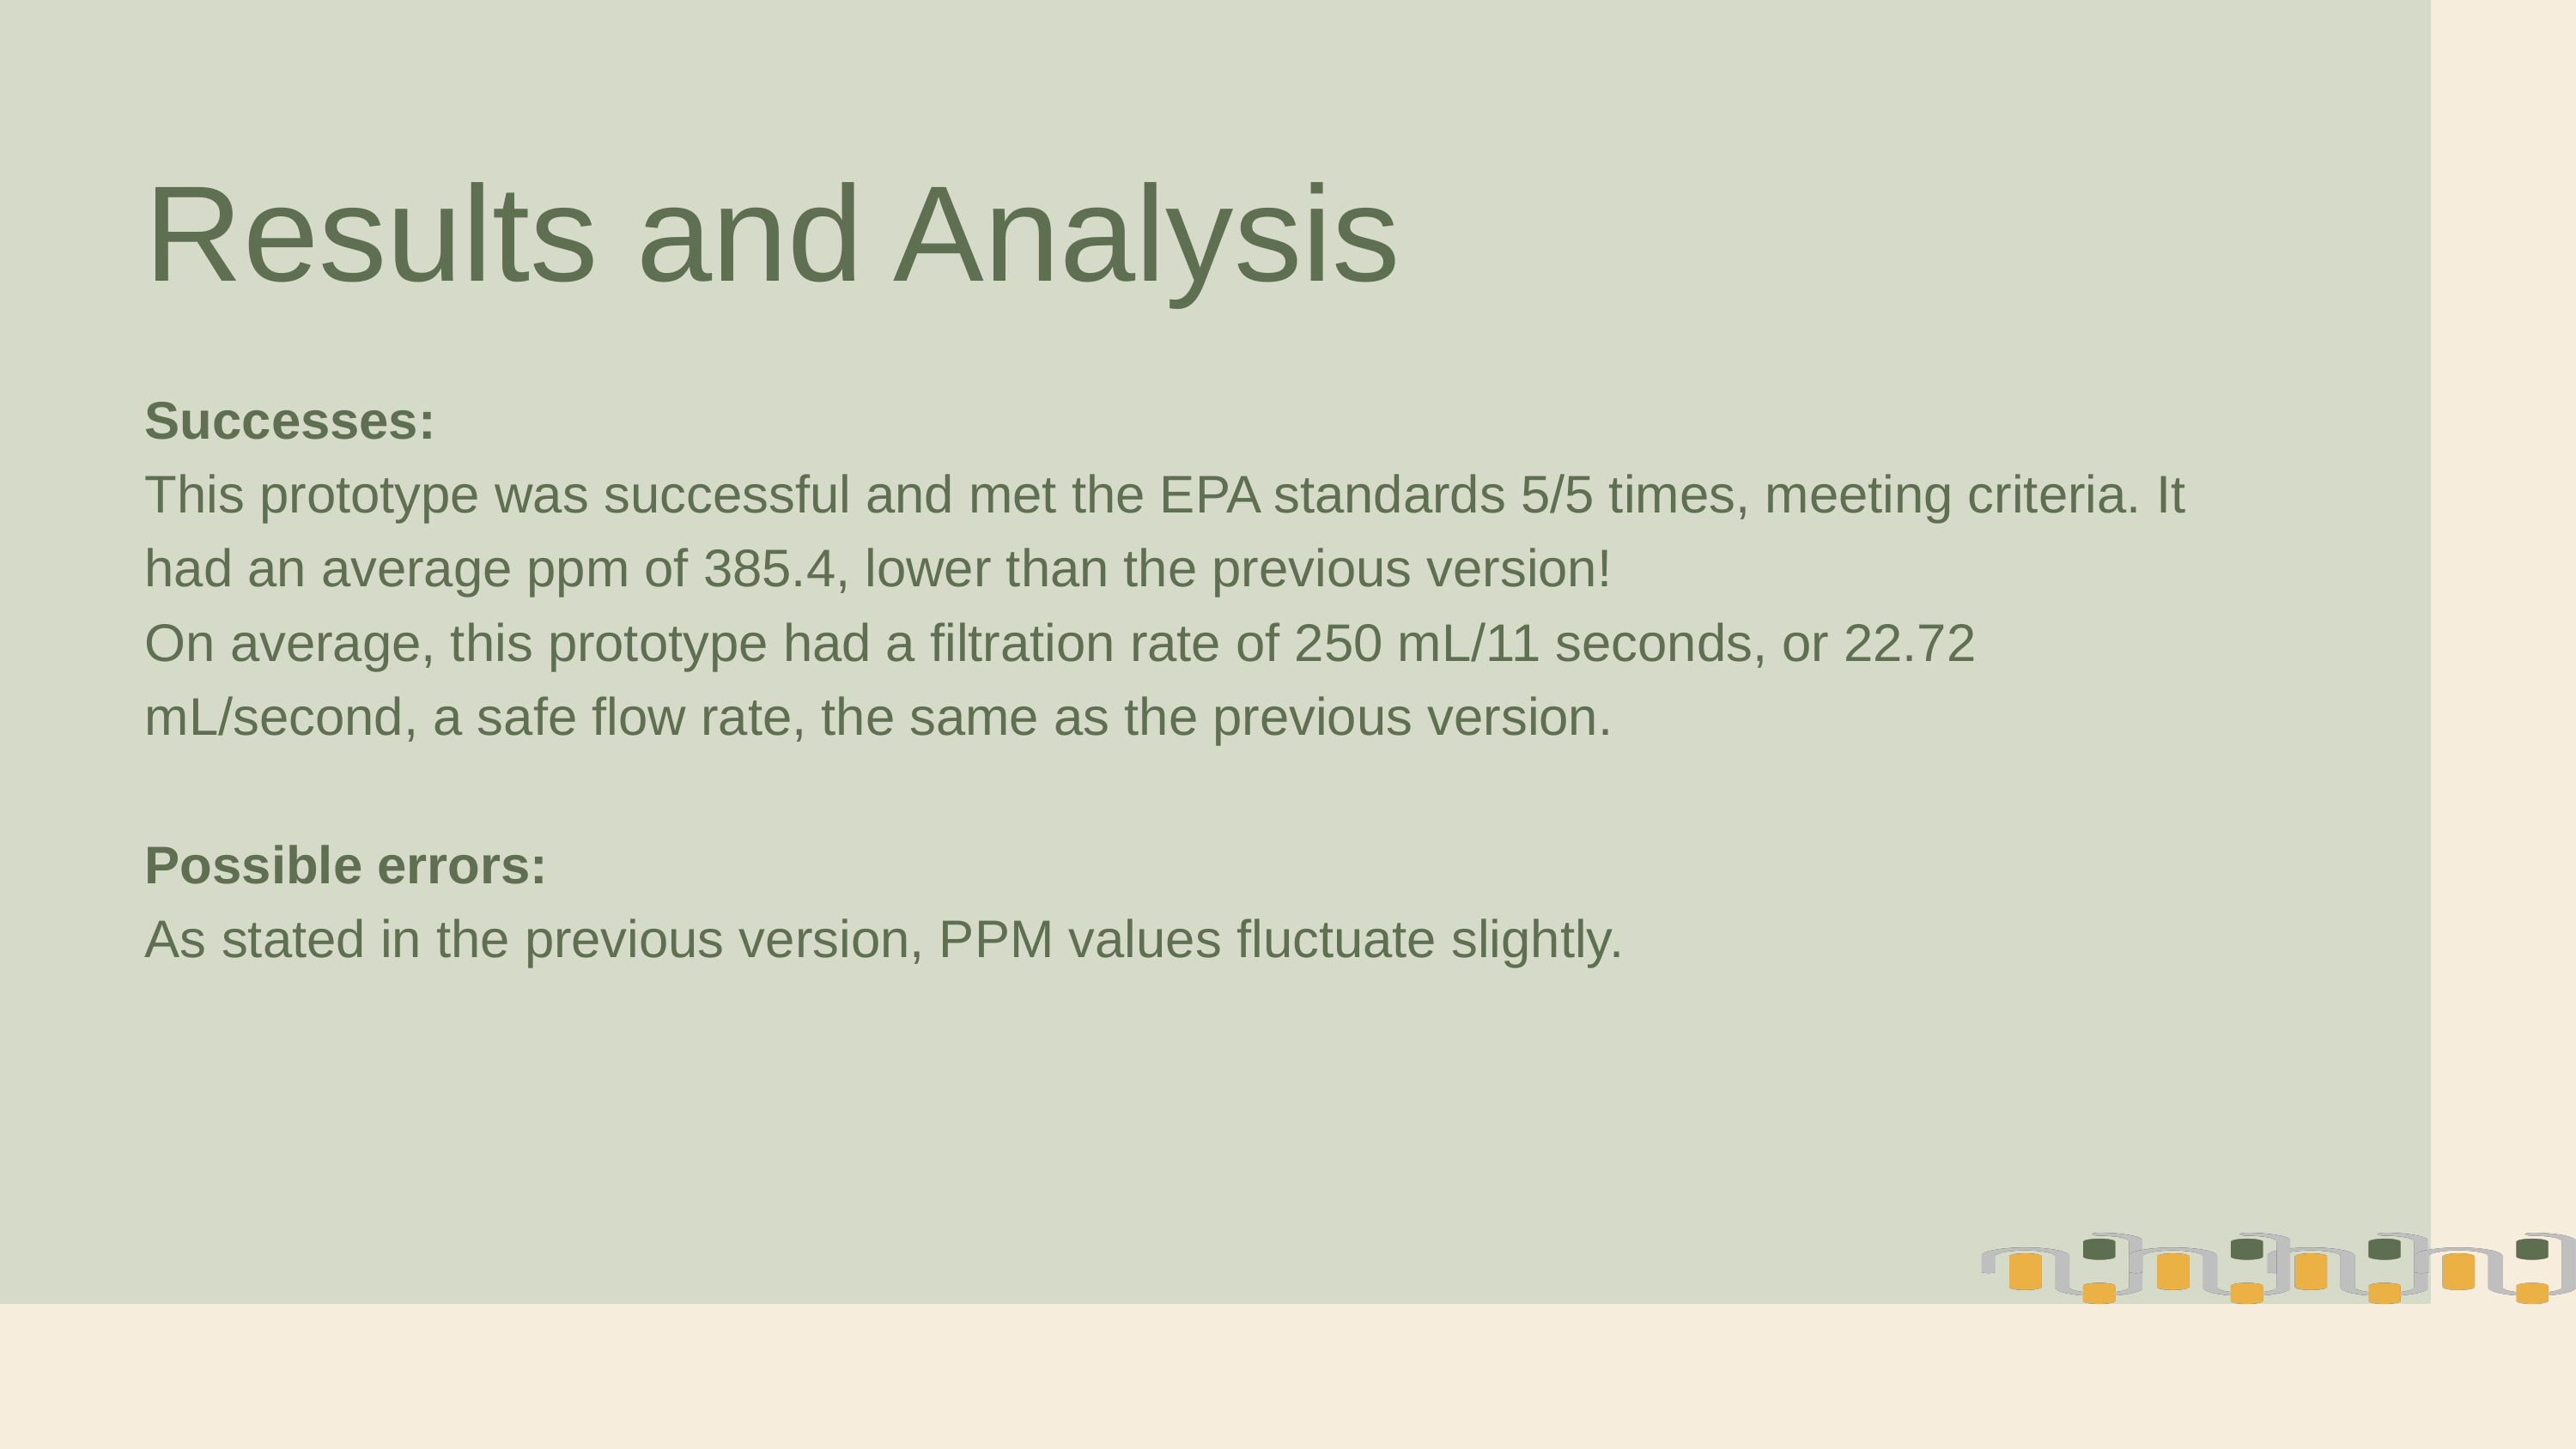

Results and Analysis
Successes:
This prototype was successful and met the EPA standards 5/5 times, meeting criteria. It had an average ppm of 385.4, lower than the previous version!
On average, this prototype had a filtration rate of 250 mL/11 seconds, or 22.72 mL/second, a safe flow rate, the same as the previous version.

Possible errors:
As stated in the previous version, PPM values fluctuate slightly.